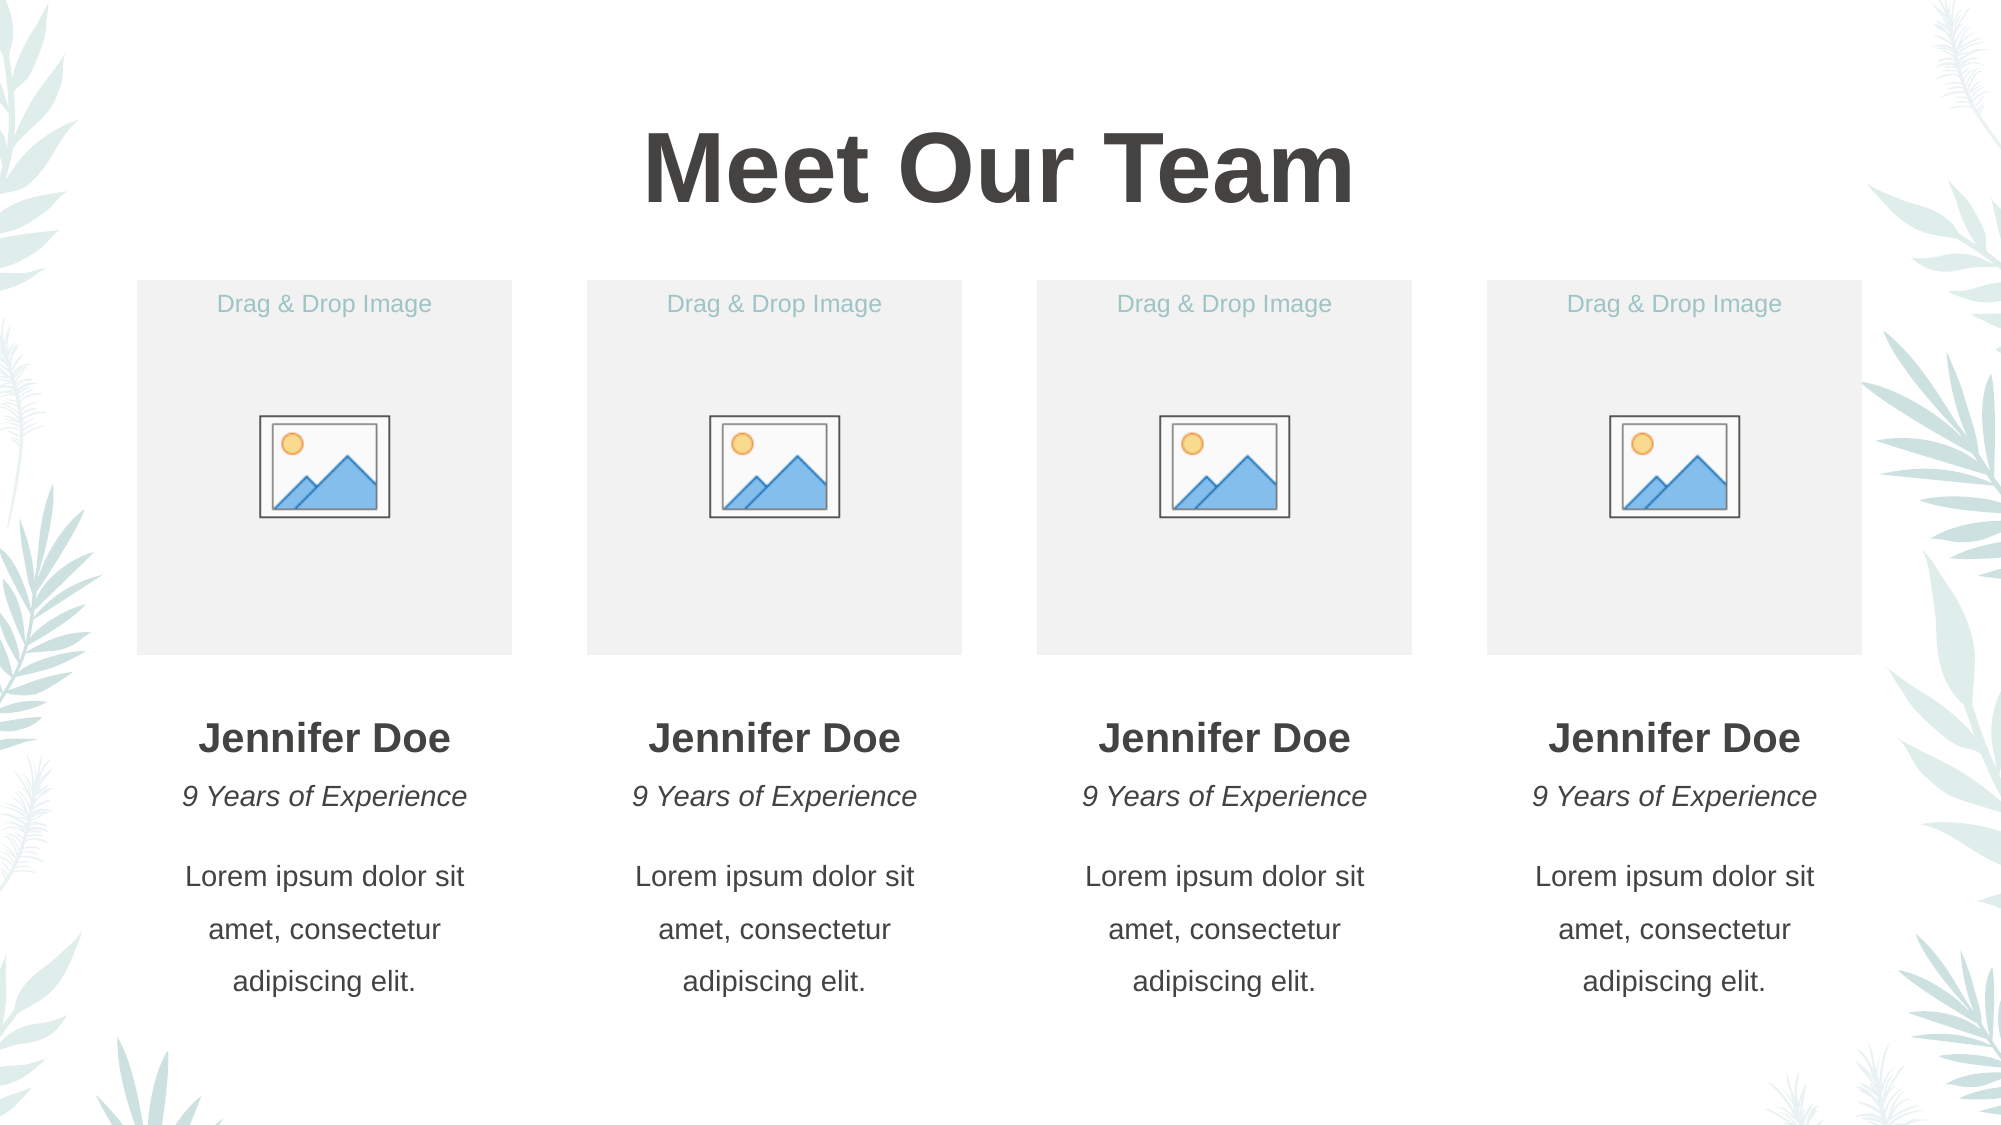

Meet Our Team

Jennifer Doe
9 Years of Experience
Lorem ipsum dolor sit amet, consectetur adipiscing elit.
Jennifer Doe
9 Years of Experience
Lorem ipsum dolor sit amet, consectetur adipiscing elit.
Jennifer Doe
9 Years of Experience
Lorem ipsum dolor sit amet, consectetur adipiscing elit.
Jennifer Doe
9 Years of Experience
Lorem ipsum dolor sit amet, consectetur adipiscing elit.